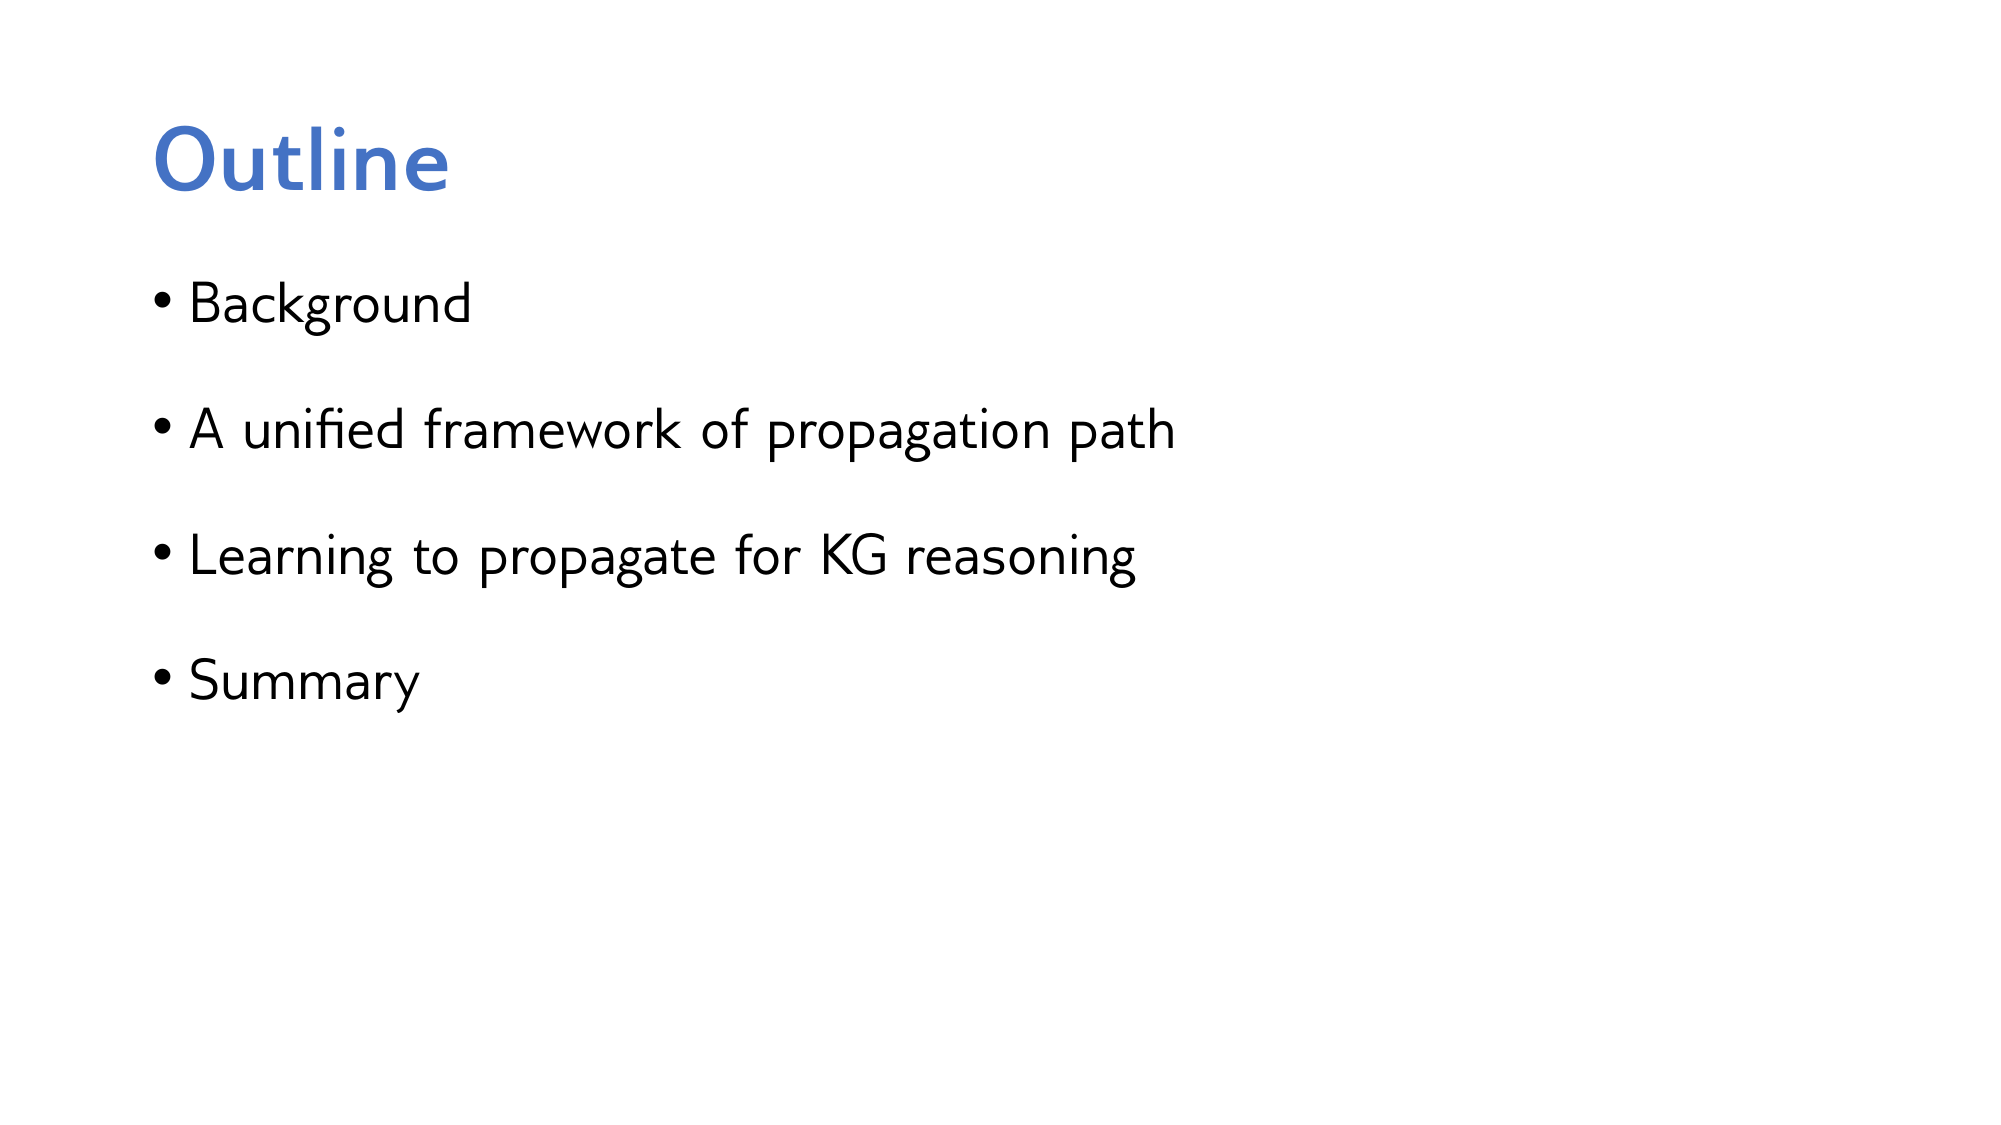

# Outline
Background
A unified framework of propagation path
Learning to propagate for KG reasoning
Summary